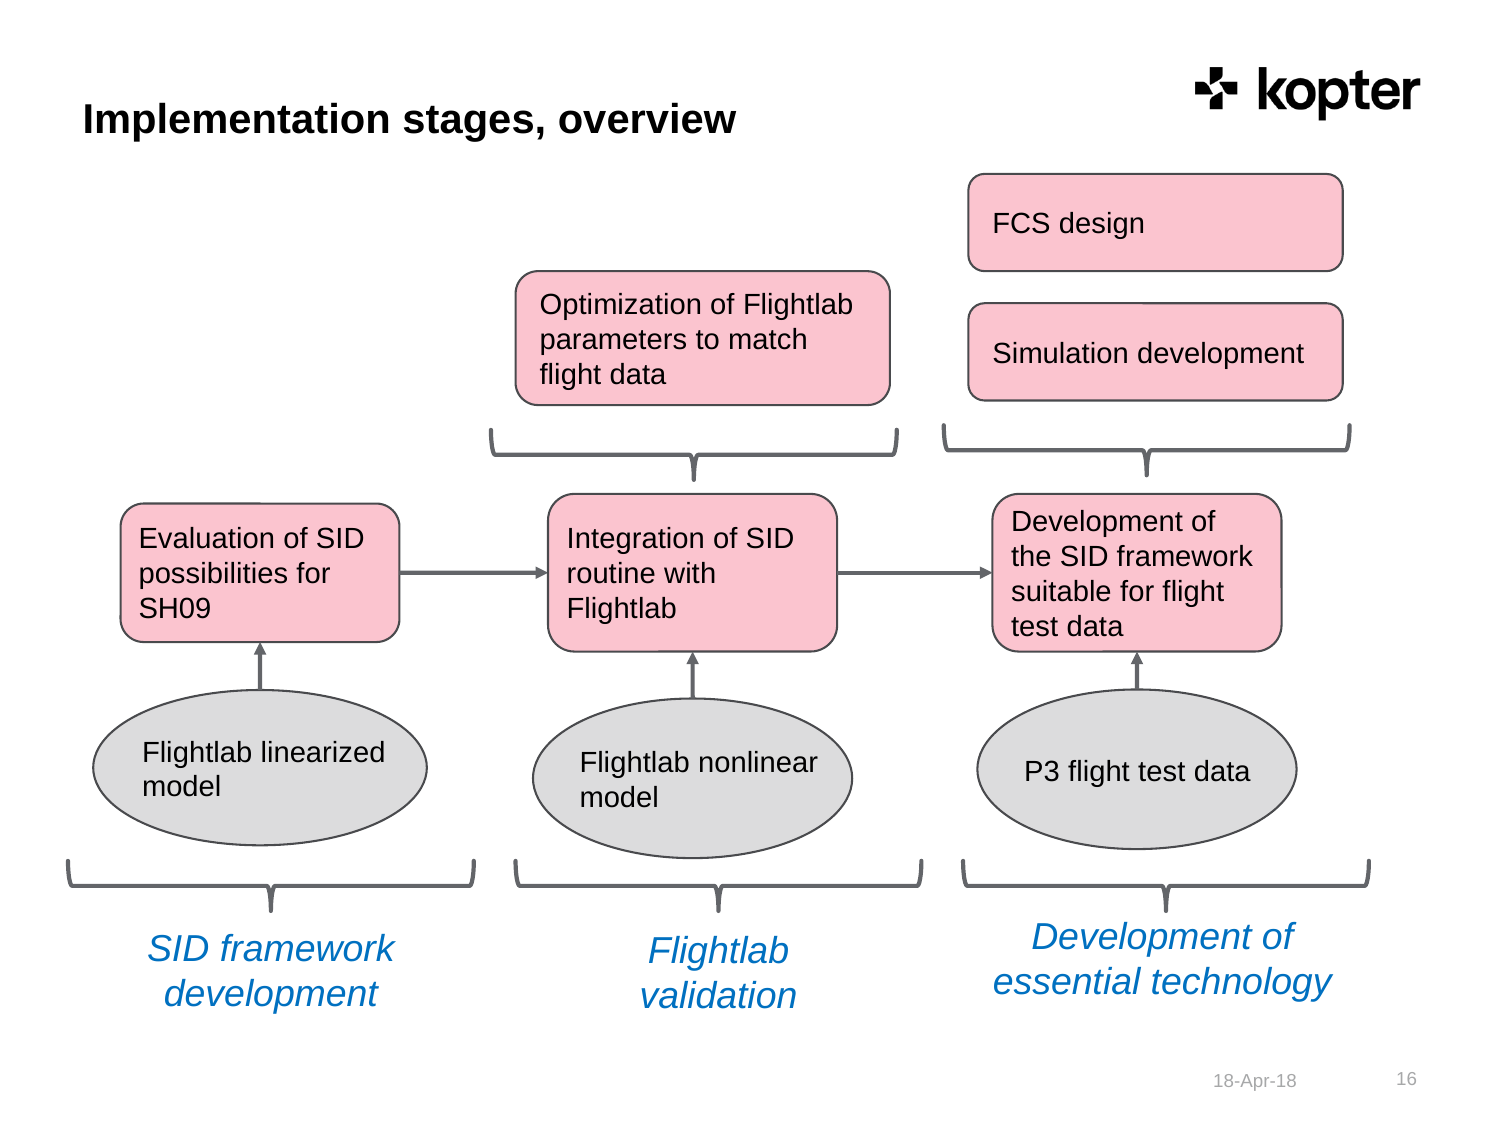

# Implementation stages, overview

FCS design

Optimization of Flightlab parameters to match flight data

Simulation development

Integration of SID routine with Flightlab

Development of
the SID framework suitable for flight test data

Evaluation of SID possibilities for SH09

P3 flight test data

Flightlab linearized model

Flightlab nonlinear model
Development of essential technology
SID framework
development
Flightlab
validation

16
18-Apr-18